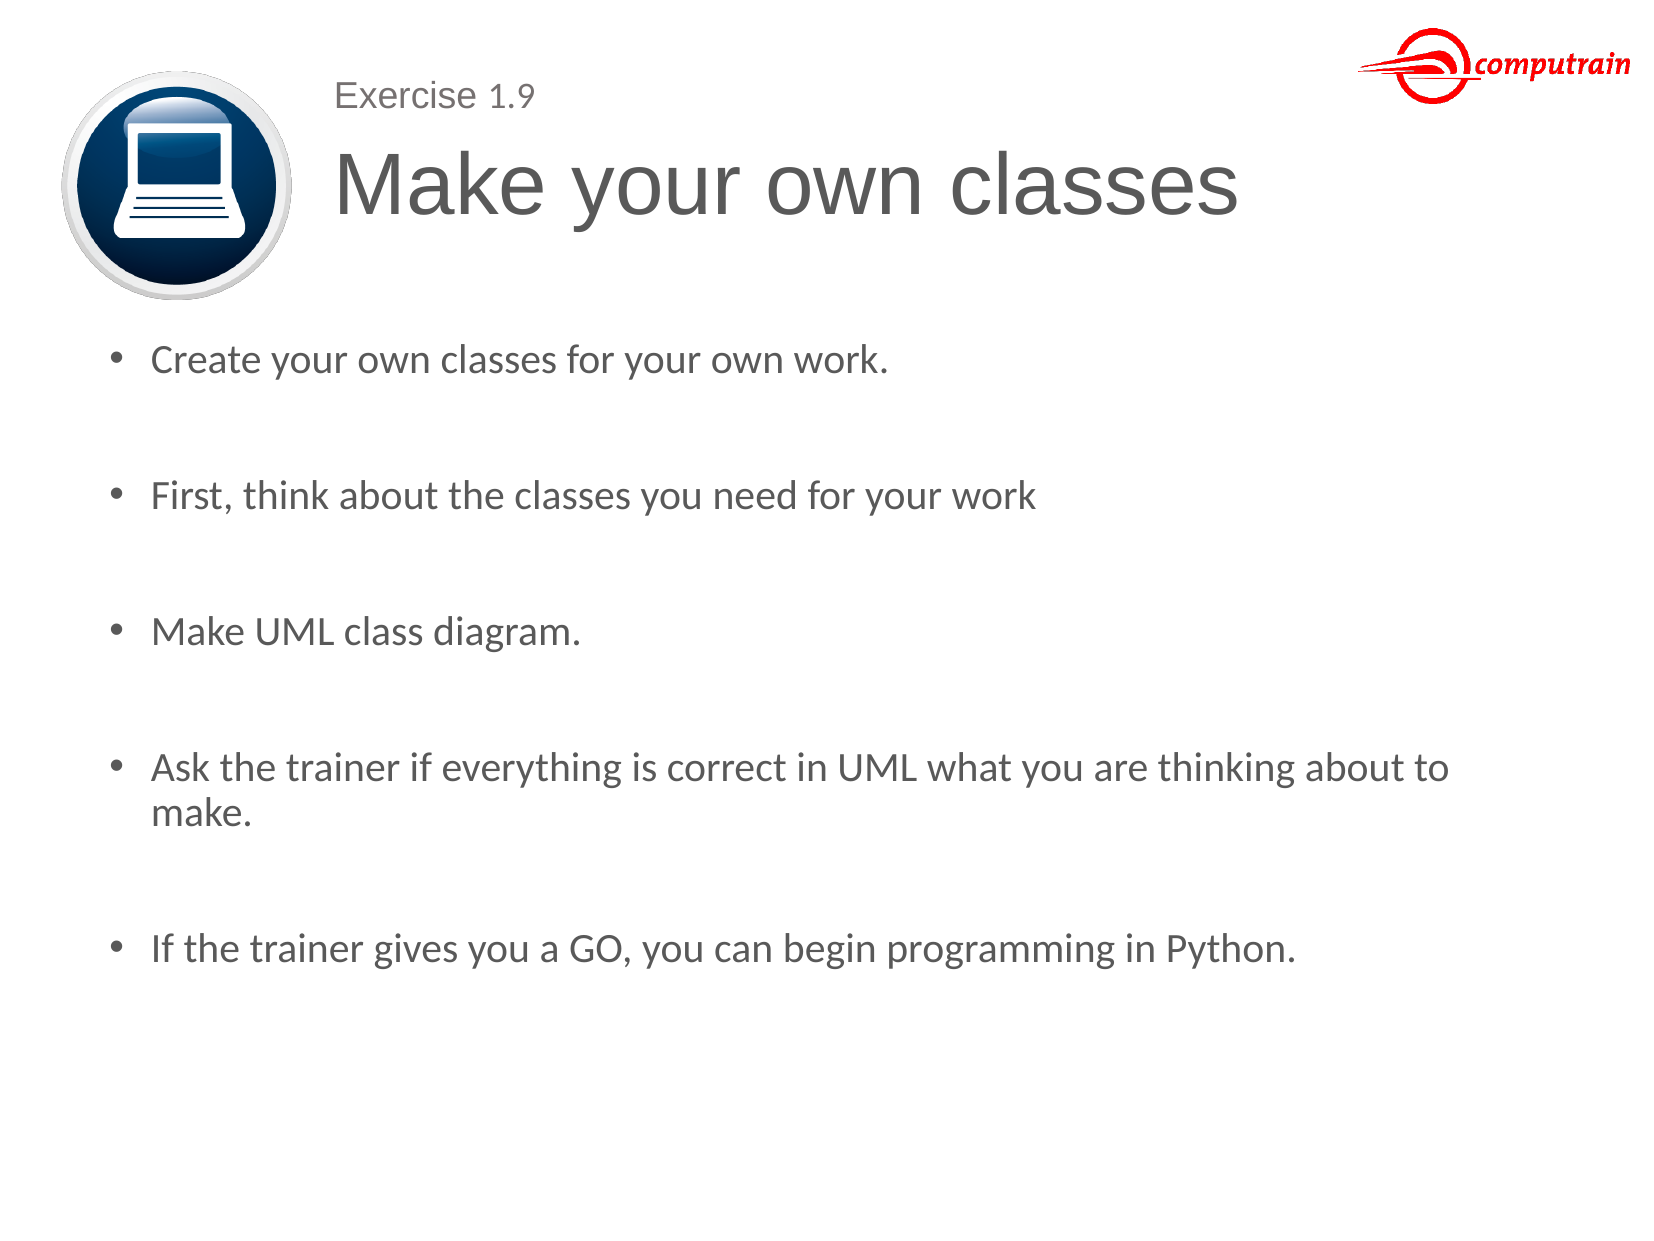

Exercise 1.9
# Make your own classes
Create your own classes for your own work.

First, think about the classes you need for your work

Make UML class diagram.

Ask the trainer if everything is correct in UML what you are thinking about to make.

If the trainer gives you a GO, you can begin programming in Python.